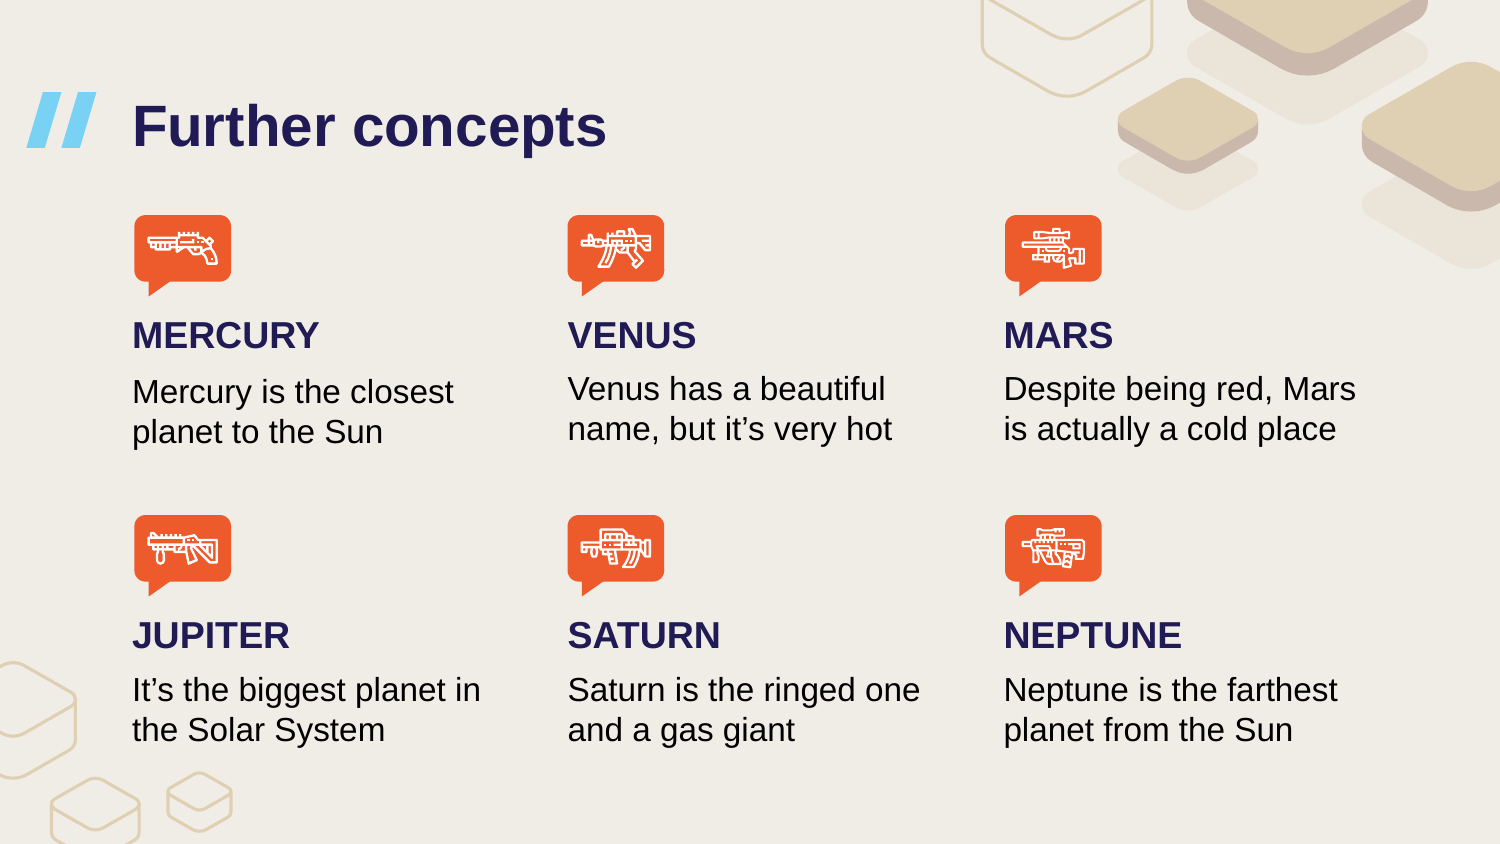

# Further concepts

MERCURY
VENUS
MARS
Venus has a beautiful name, but it’s very hot
Despite being red, Mars is actually a cold place
Mercury is the closest planet to the Sun

JUPITER
SATURN
NEPTUNE
It’s the biggest planet in the Solar System
Saturn is the ringed one and a gas giant
Neptune is the farthest planet from the Sun